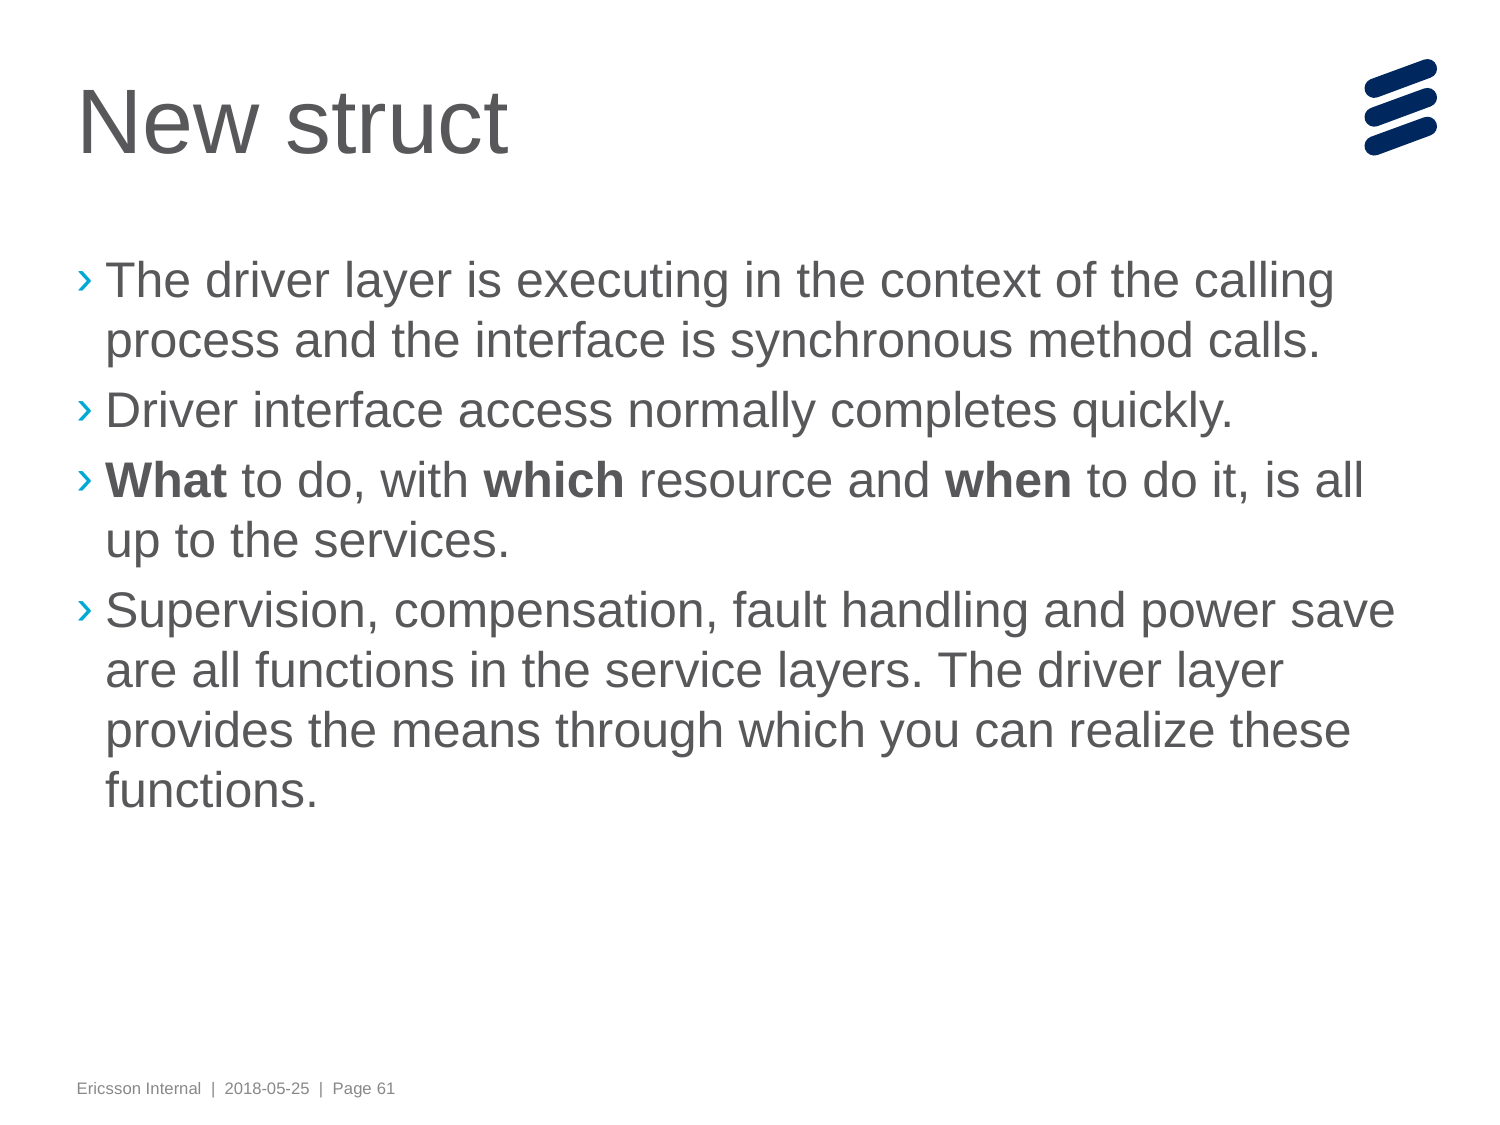

# New struct
The driver layer is executing in the context of the calling process and the interface is synchronous method calls.
Driver interface access normally completes quickly.
What to do, with which resource and when to do it, is all up to the services.
Supervision, compensation, fault handling and power save are all functions in the service layers. The driver layer provides the means through which you can realize these functions.